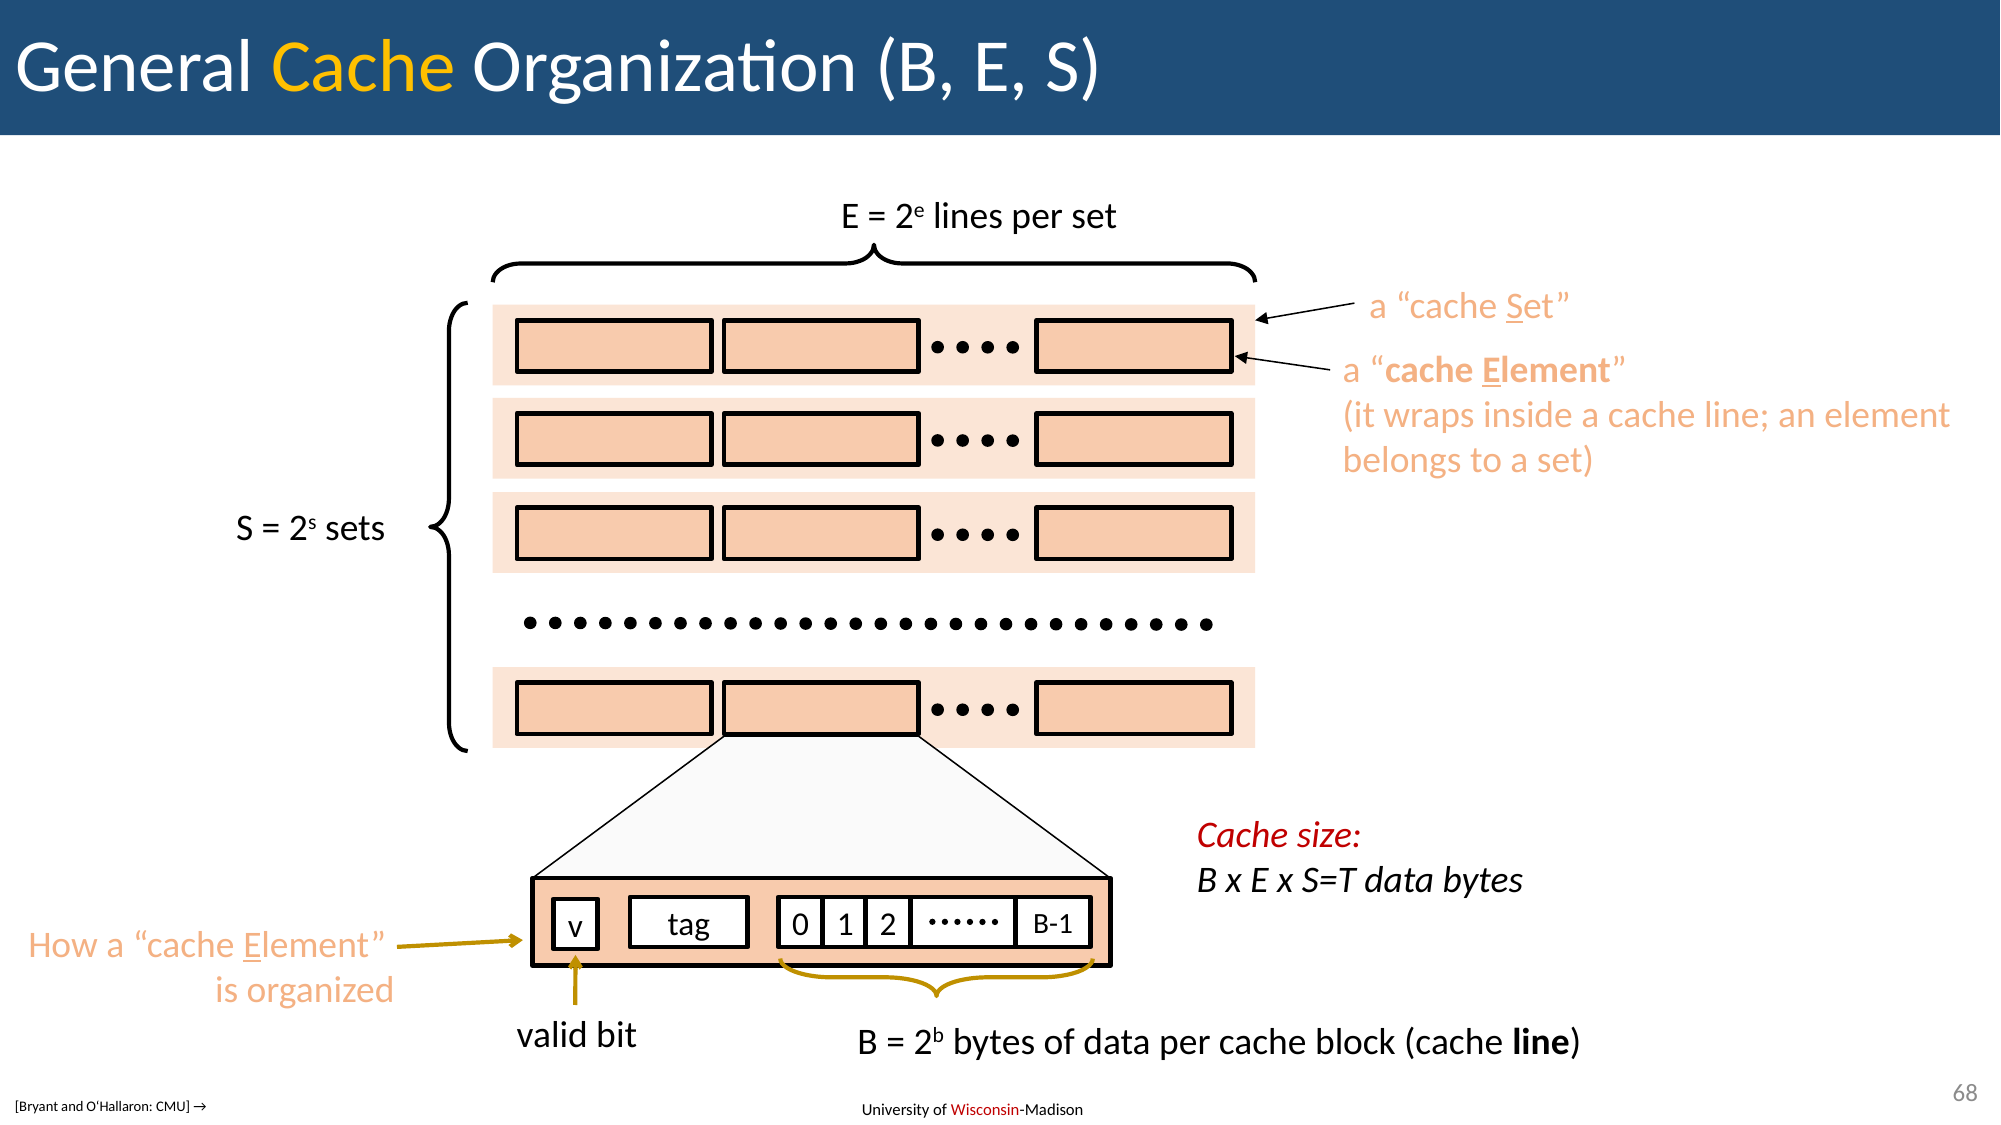

# General Cache Organization (B, E, S)

E = 2e lines per set
a “cache Set”

a “cache Element”
(it wraps inside a cache line; an element
belongs to a set)

S = 2s sets

Cache size:
B x E x S=T data bytes

tag
0
1
2

B-1
v
How a “cache Element”
is organized
valid bit
B = 2b bytes of data per cache block (cache line)
68
[Bryant and O‘Hallaron: CMU] →